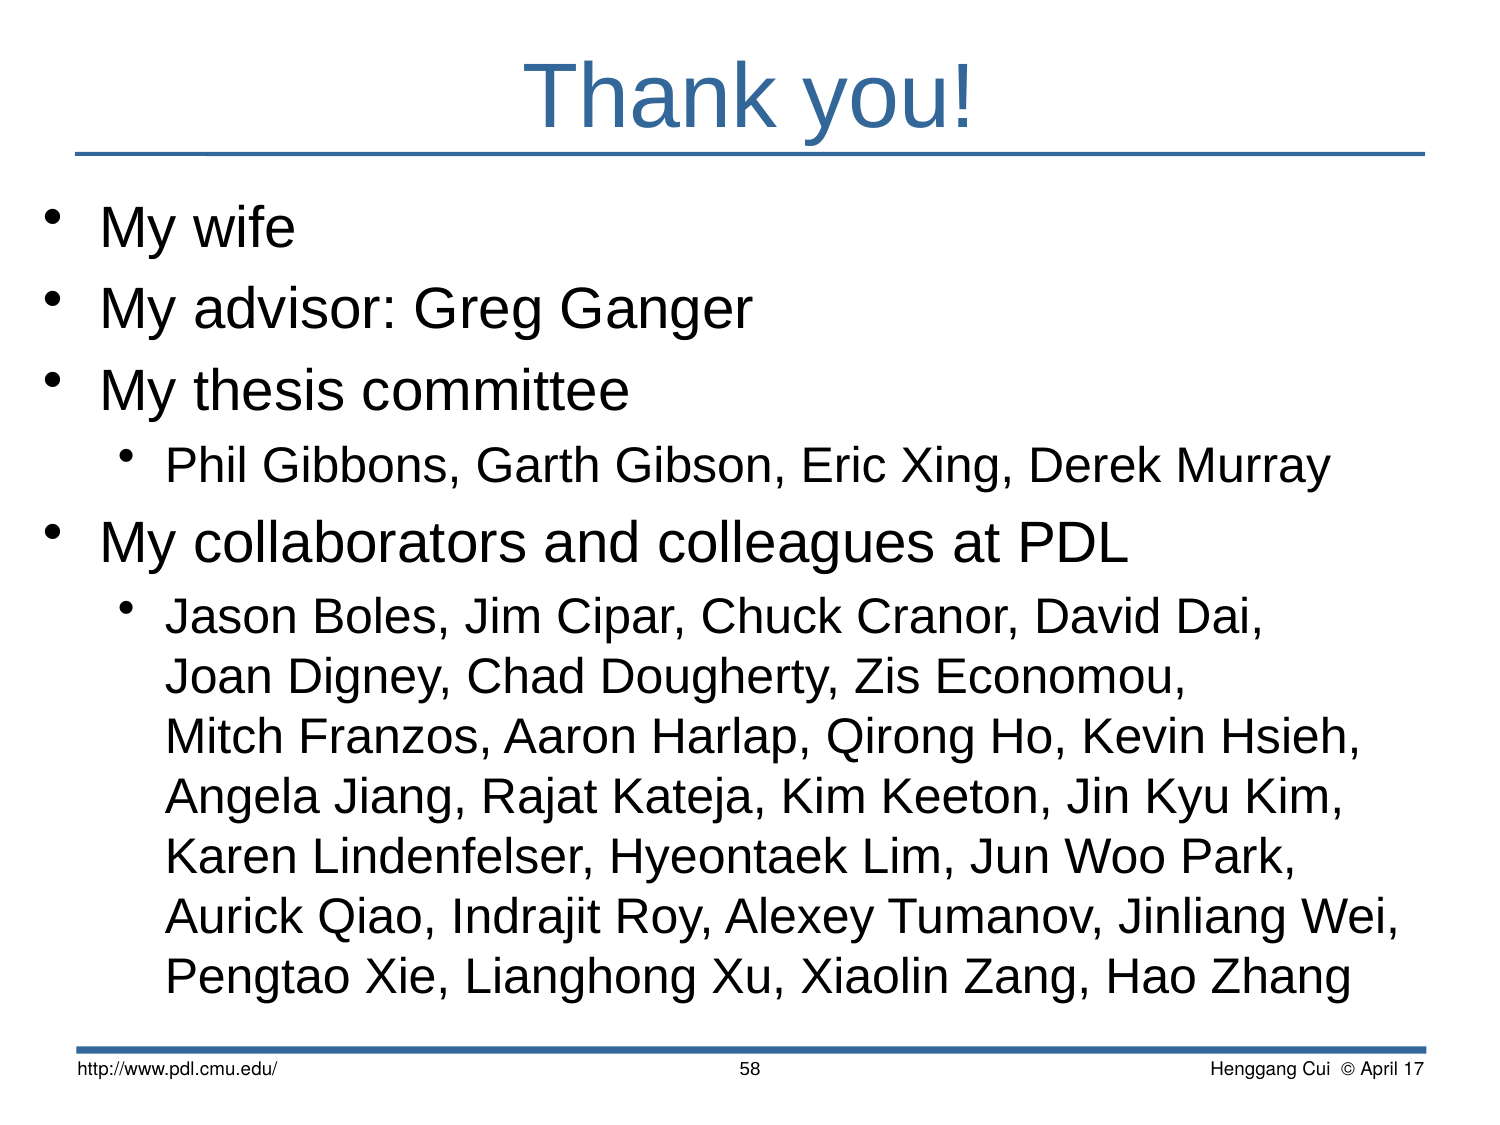

# Thank you!
My wife
My advisor: Greg Ganger
My thesis committee
Phil Gibbons, Garth Gibson, Eric Xing, Derek Murray
My collaborators and colleagues at PDL
Jason Boles, Jim Cipar, Chuck Cranor, David Dai,
Joan Digney, Chad Dougherty, Zis Economou,
Mitch Franzos, Aaron Harlap, Qirong Ho, Kevin Hsieh,
Angela Jiang, Rajat Kateja, Kim Keeton, Jin Kyu Kim,
Karen Lindenfelser, Hyeontaek Lim, Jun Woo Park,
Aurick Qiao, Indrajit Roy, Alexey Tumanov, Jinliang Wei,
Pengtao Xie, Lianghong Xu, Xiaolin Zang, Hao Zhang
http://www.pdl.cmu.edu/
   Henggang Cui  © April 17
58